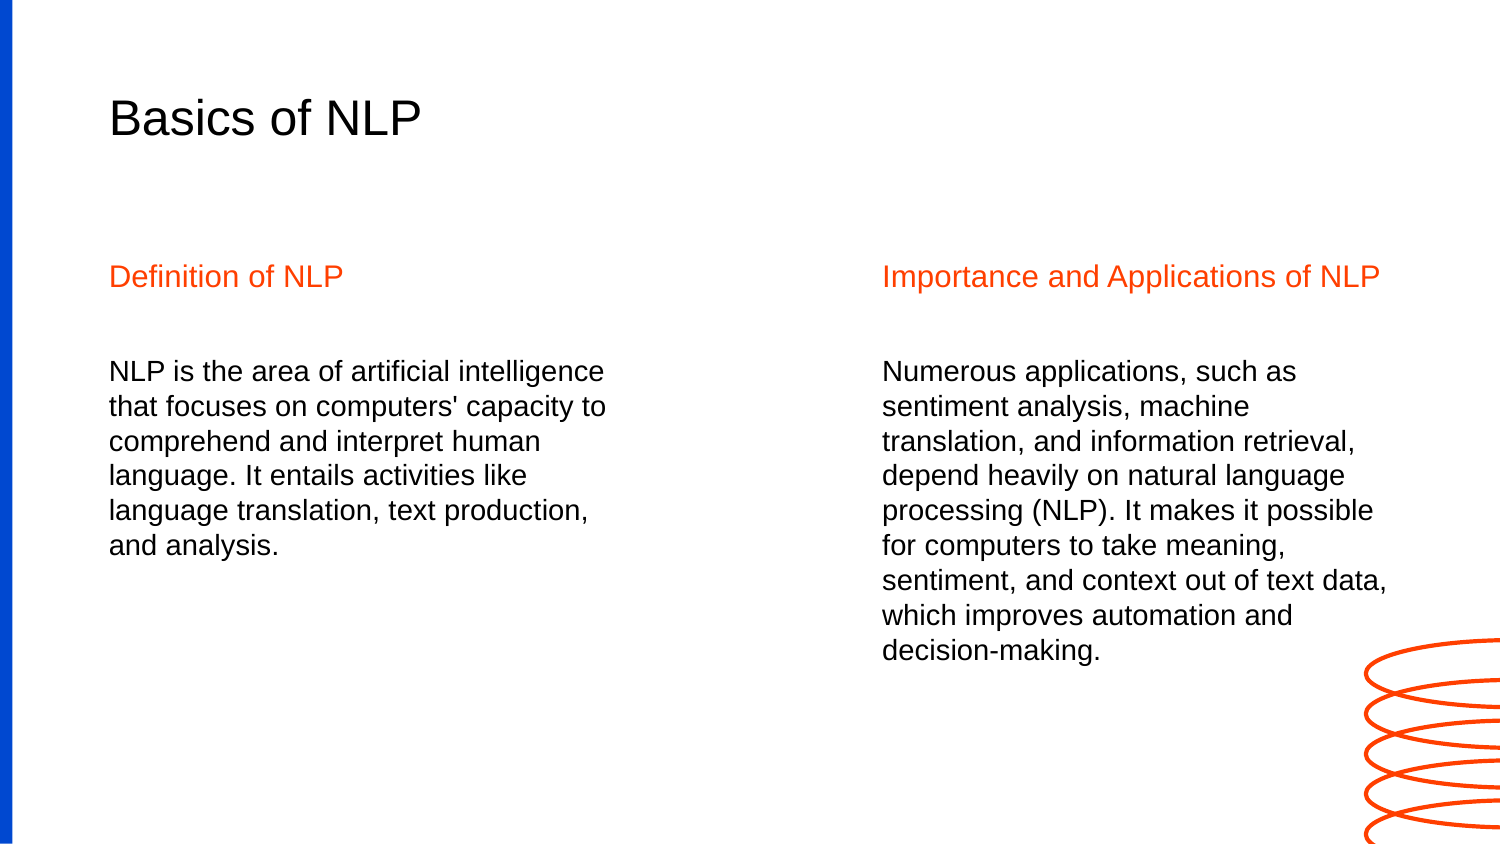

# Basics of NLP
Definition of NLP
Importance and Applications of NLP
NLP is the area of artificial intelligence that focuses on computers' capacity to comprehend and interpret human language. It entails activities like language translation, text production, and analysis.

Numerous applications, such as sentiment analysis, machine translation, and information retrieval, depend heavily on natural language processing (NLP). It makes it possible for computers to take meaning, sentiment, and context out of text data, which improves automation and decision-making.